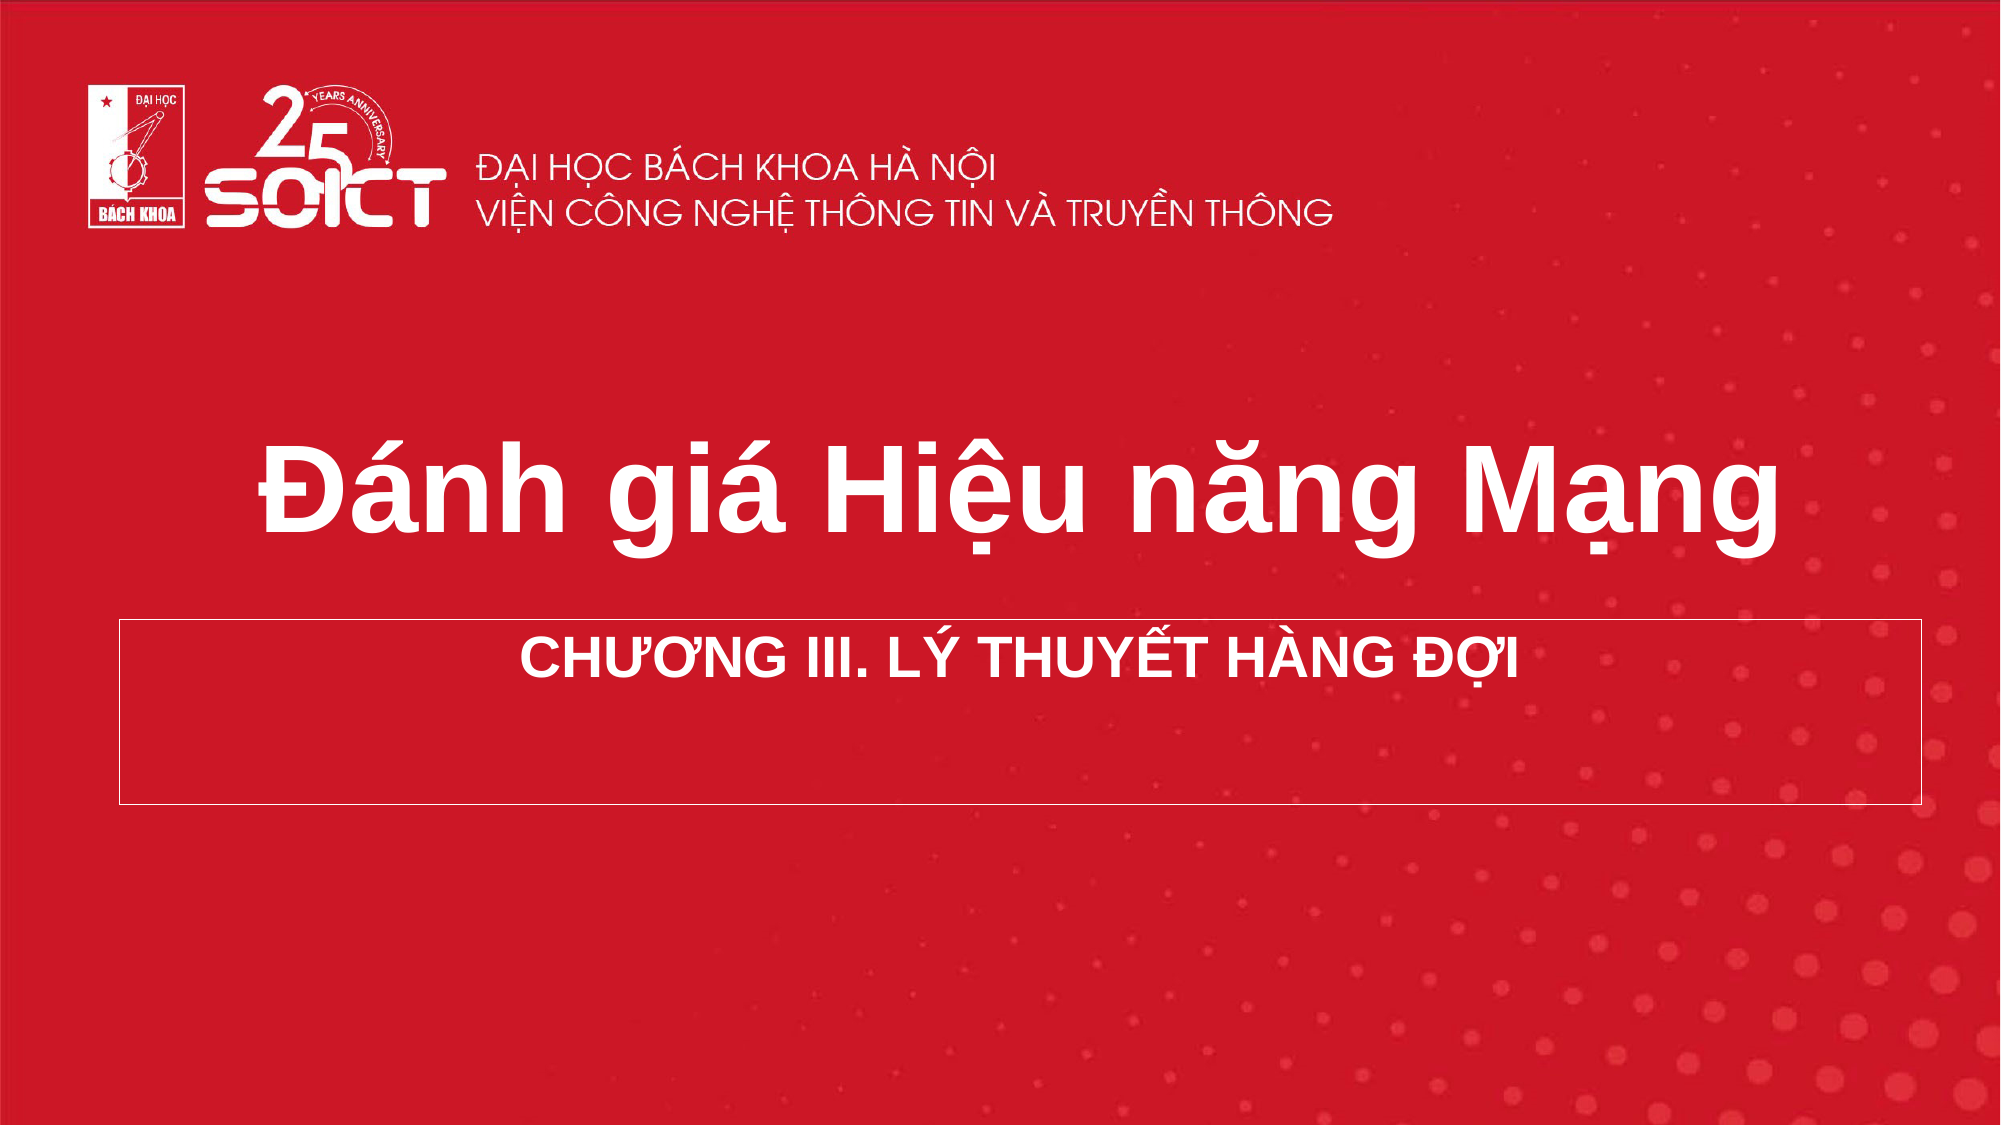

# Đánh giá Hiệu năng Mạng
CHƯƠNG III. LÝ THUYẾT HÀNG ĐỢI